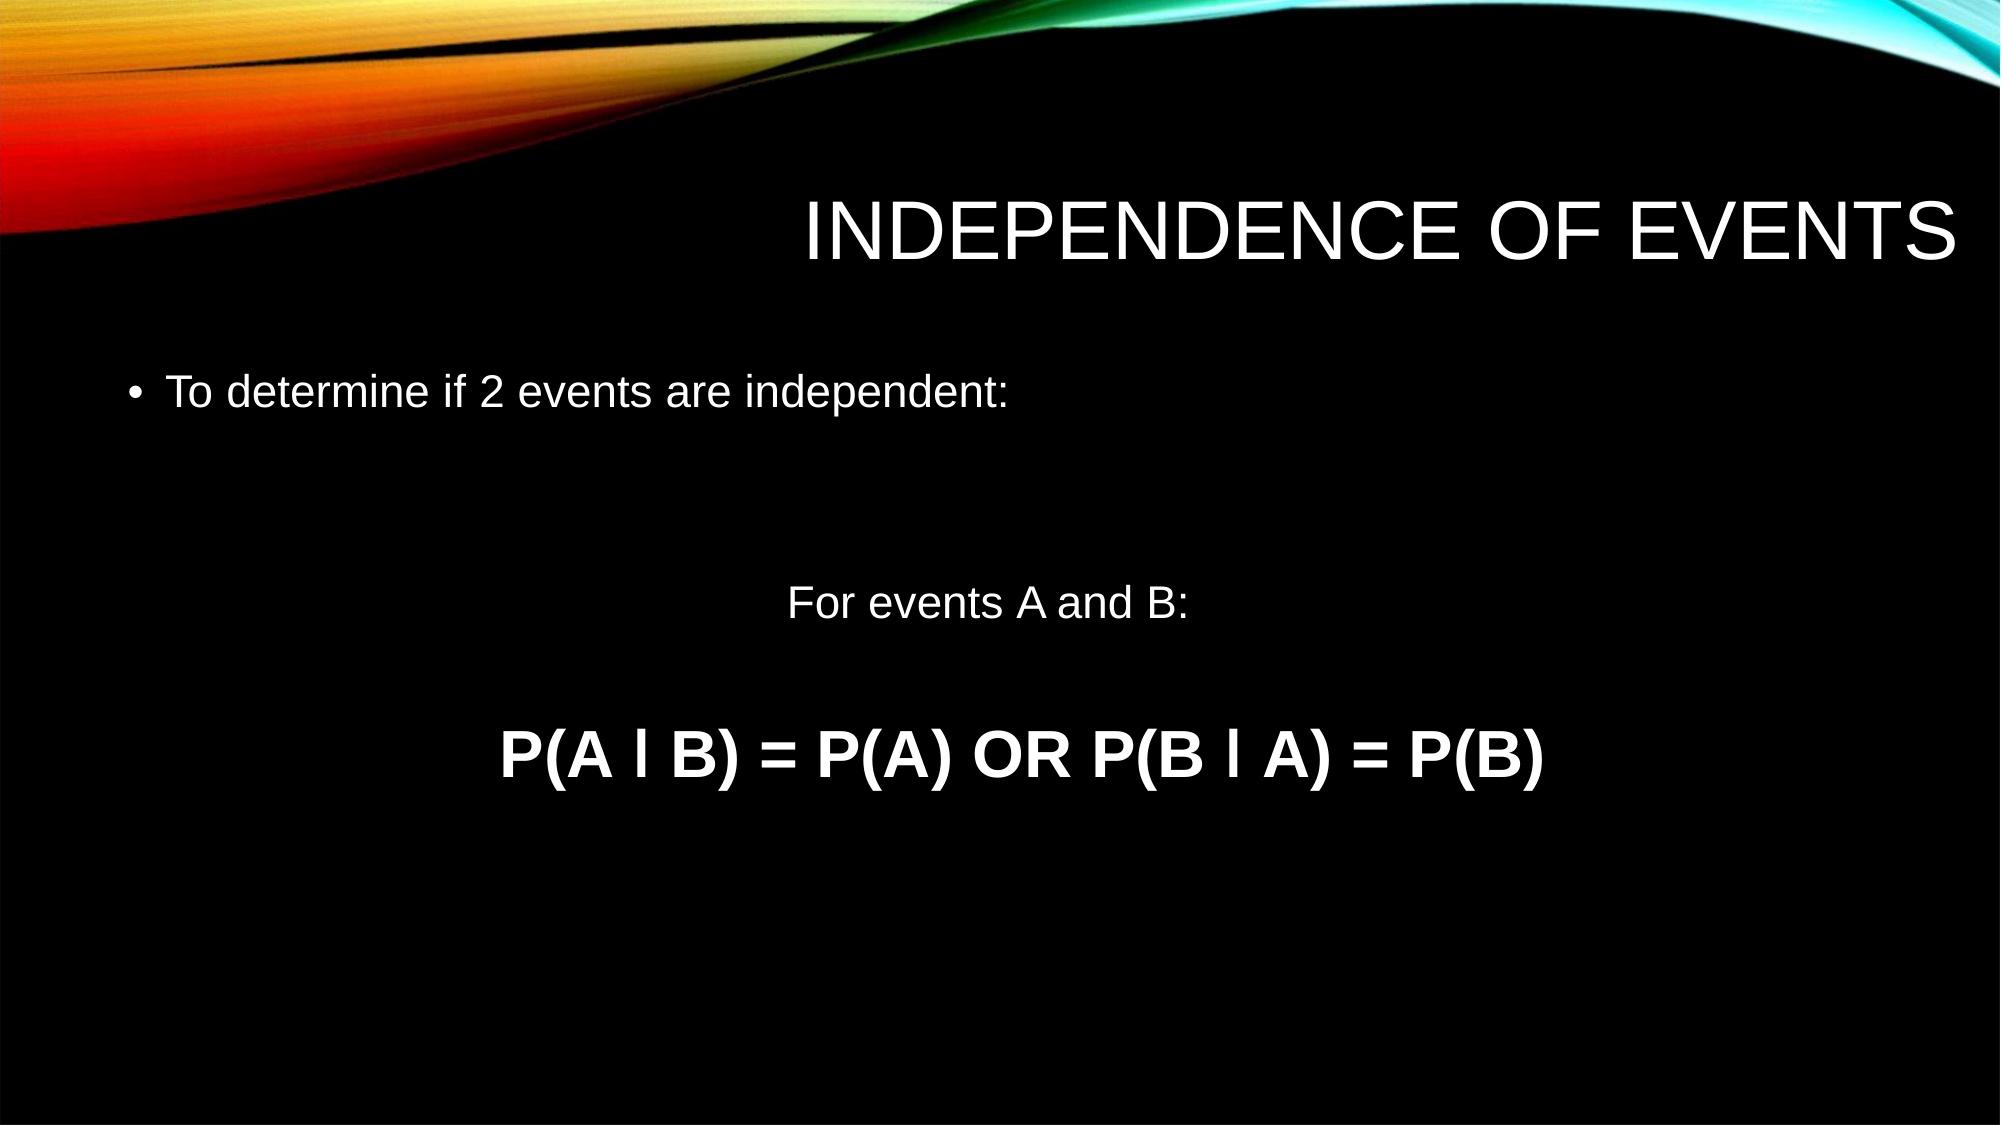

INDEPENDENCE OF EVENTS
• To determine if 2 events are independent:
For events A and B:
P(A ǀ B) = P(A) OR P(B ǀ A) = P(B)